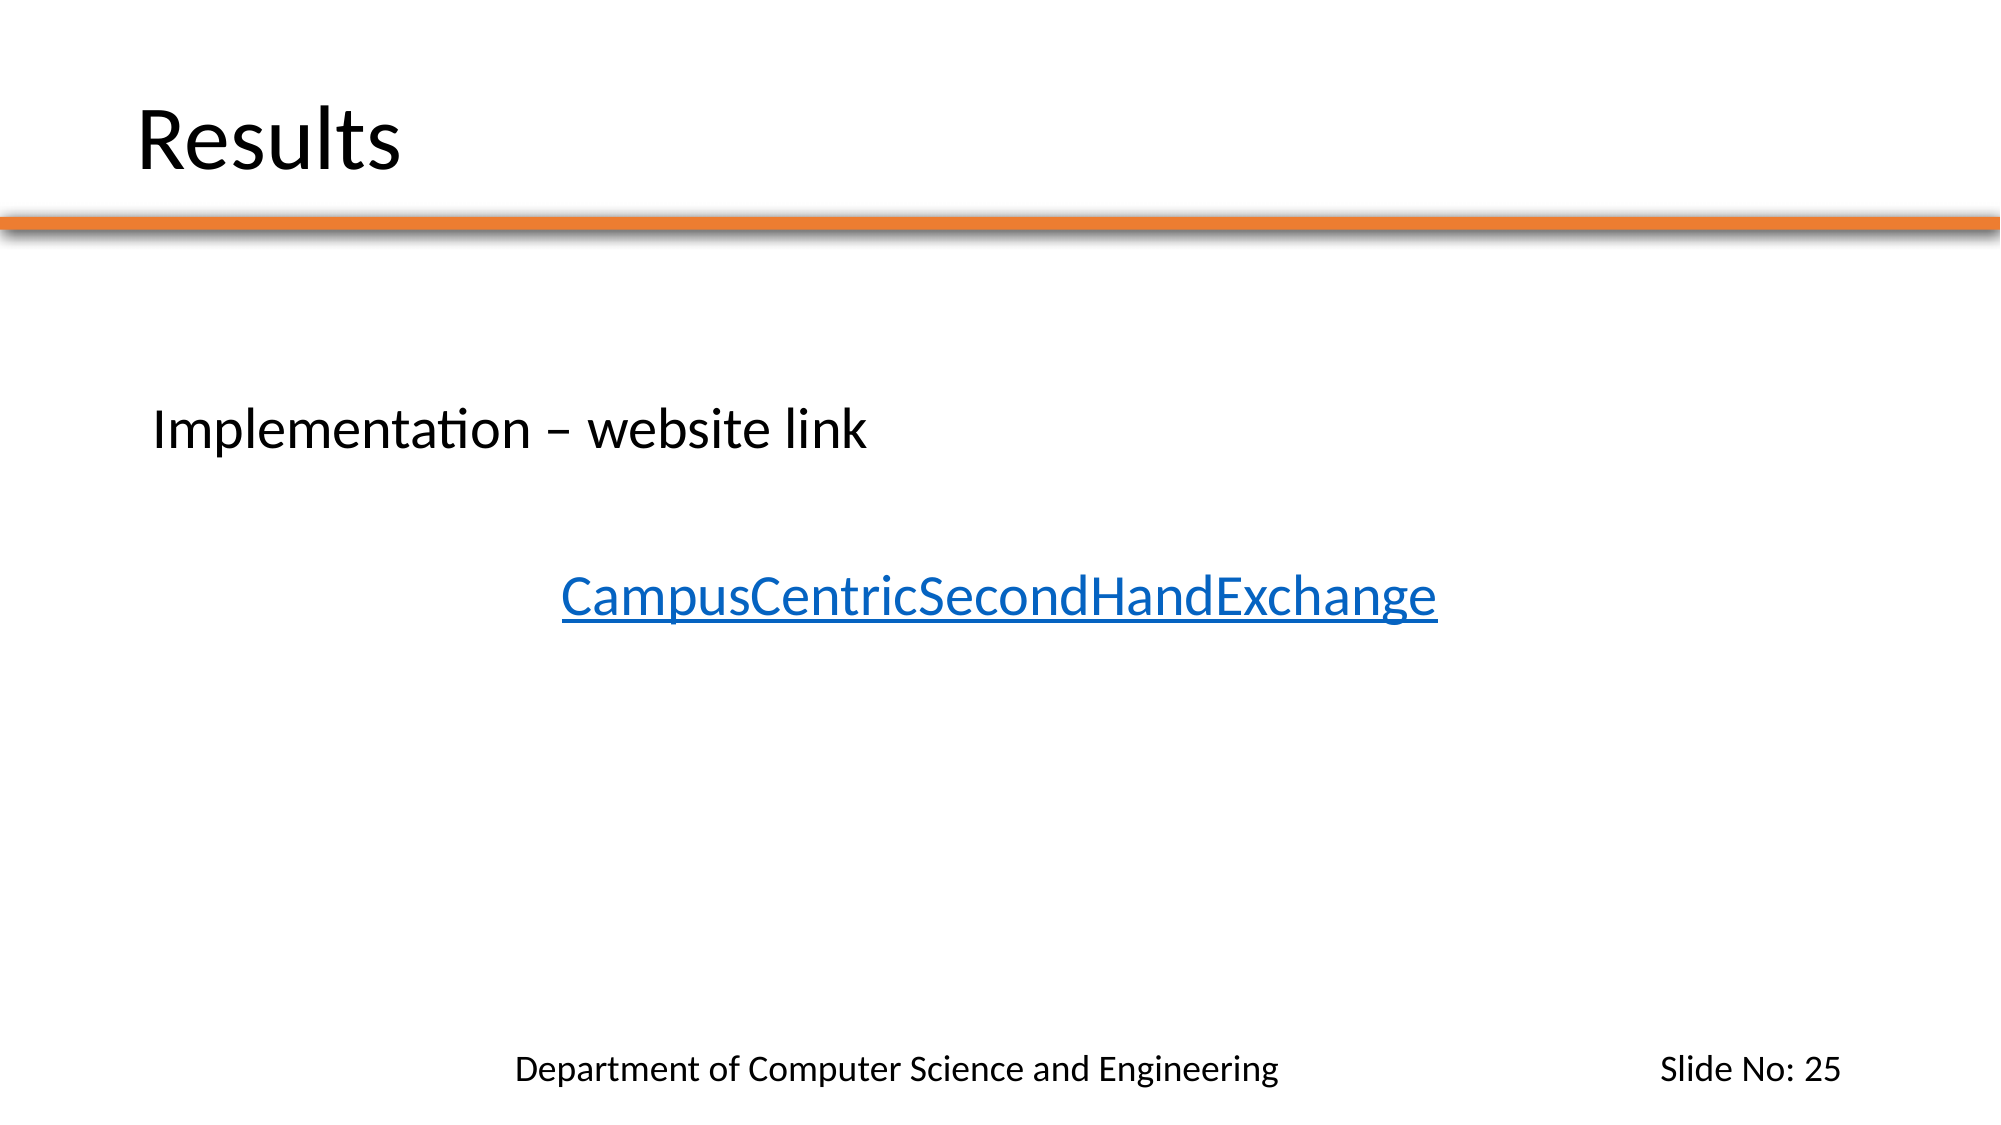

# Results

Implementation – website link

CampusCentricSecondHandExchange

 Department of Computer Science and Engineering                                             Slide No: 25